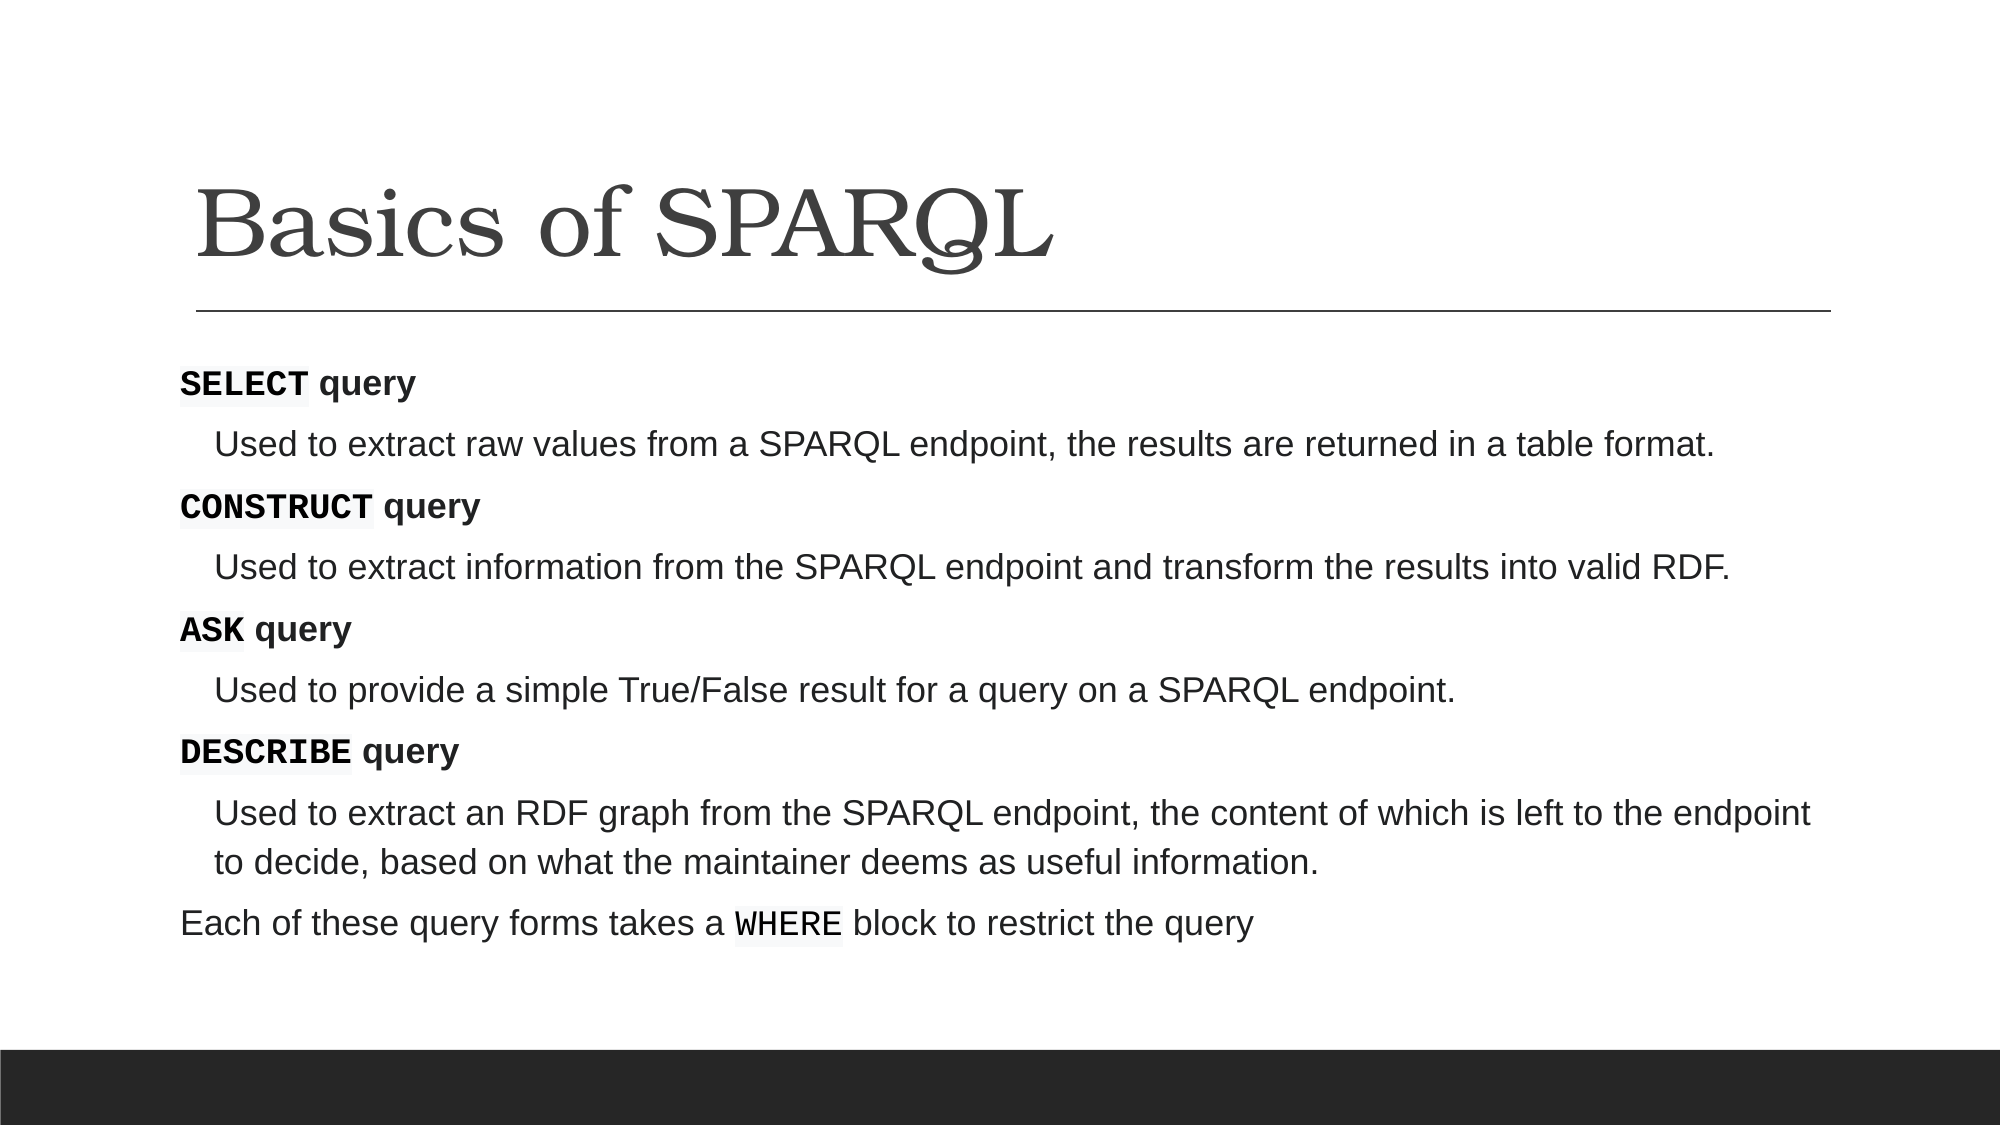

# Basics of SPARQL
SELECT query
Used to extract raw values from a SPARQL endpoint, the results are returned in a table format.
CONSTRUCT query
Used to extract information from the SPARQL endpoint and transform the results into valid RDF.
ASK query
Used to provide a simple True/False result for a query on a SPARQL endpoint.
DESCRIBE query
Used to extract an RDF graph from the SPARQL endpoint, the content of which is left to the endpoint to decide, based on what the maintainer deems as useful information.
Each of these query forms takes a WHERE block to restrict the query